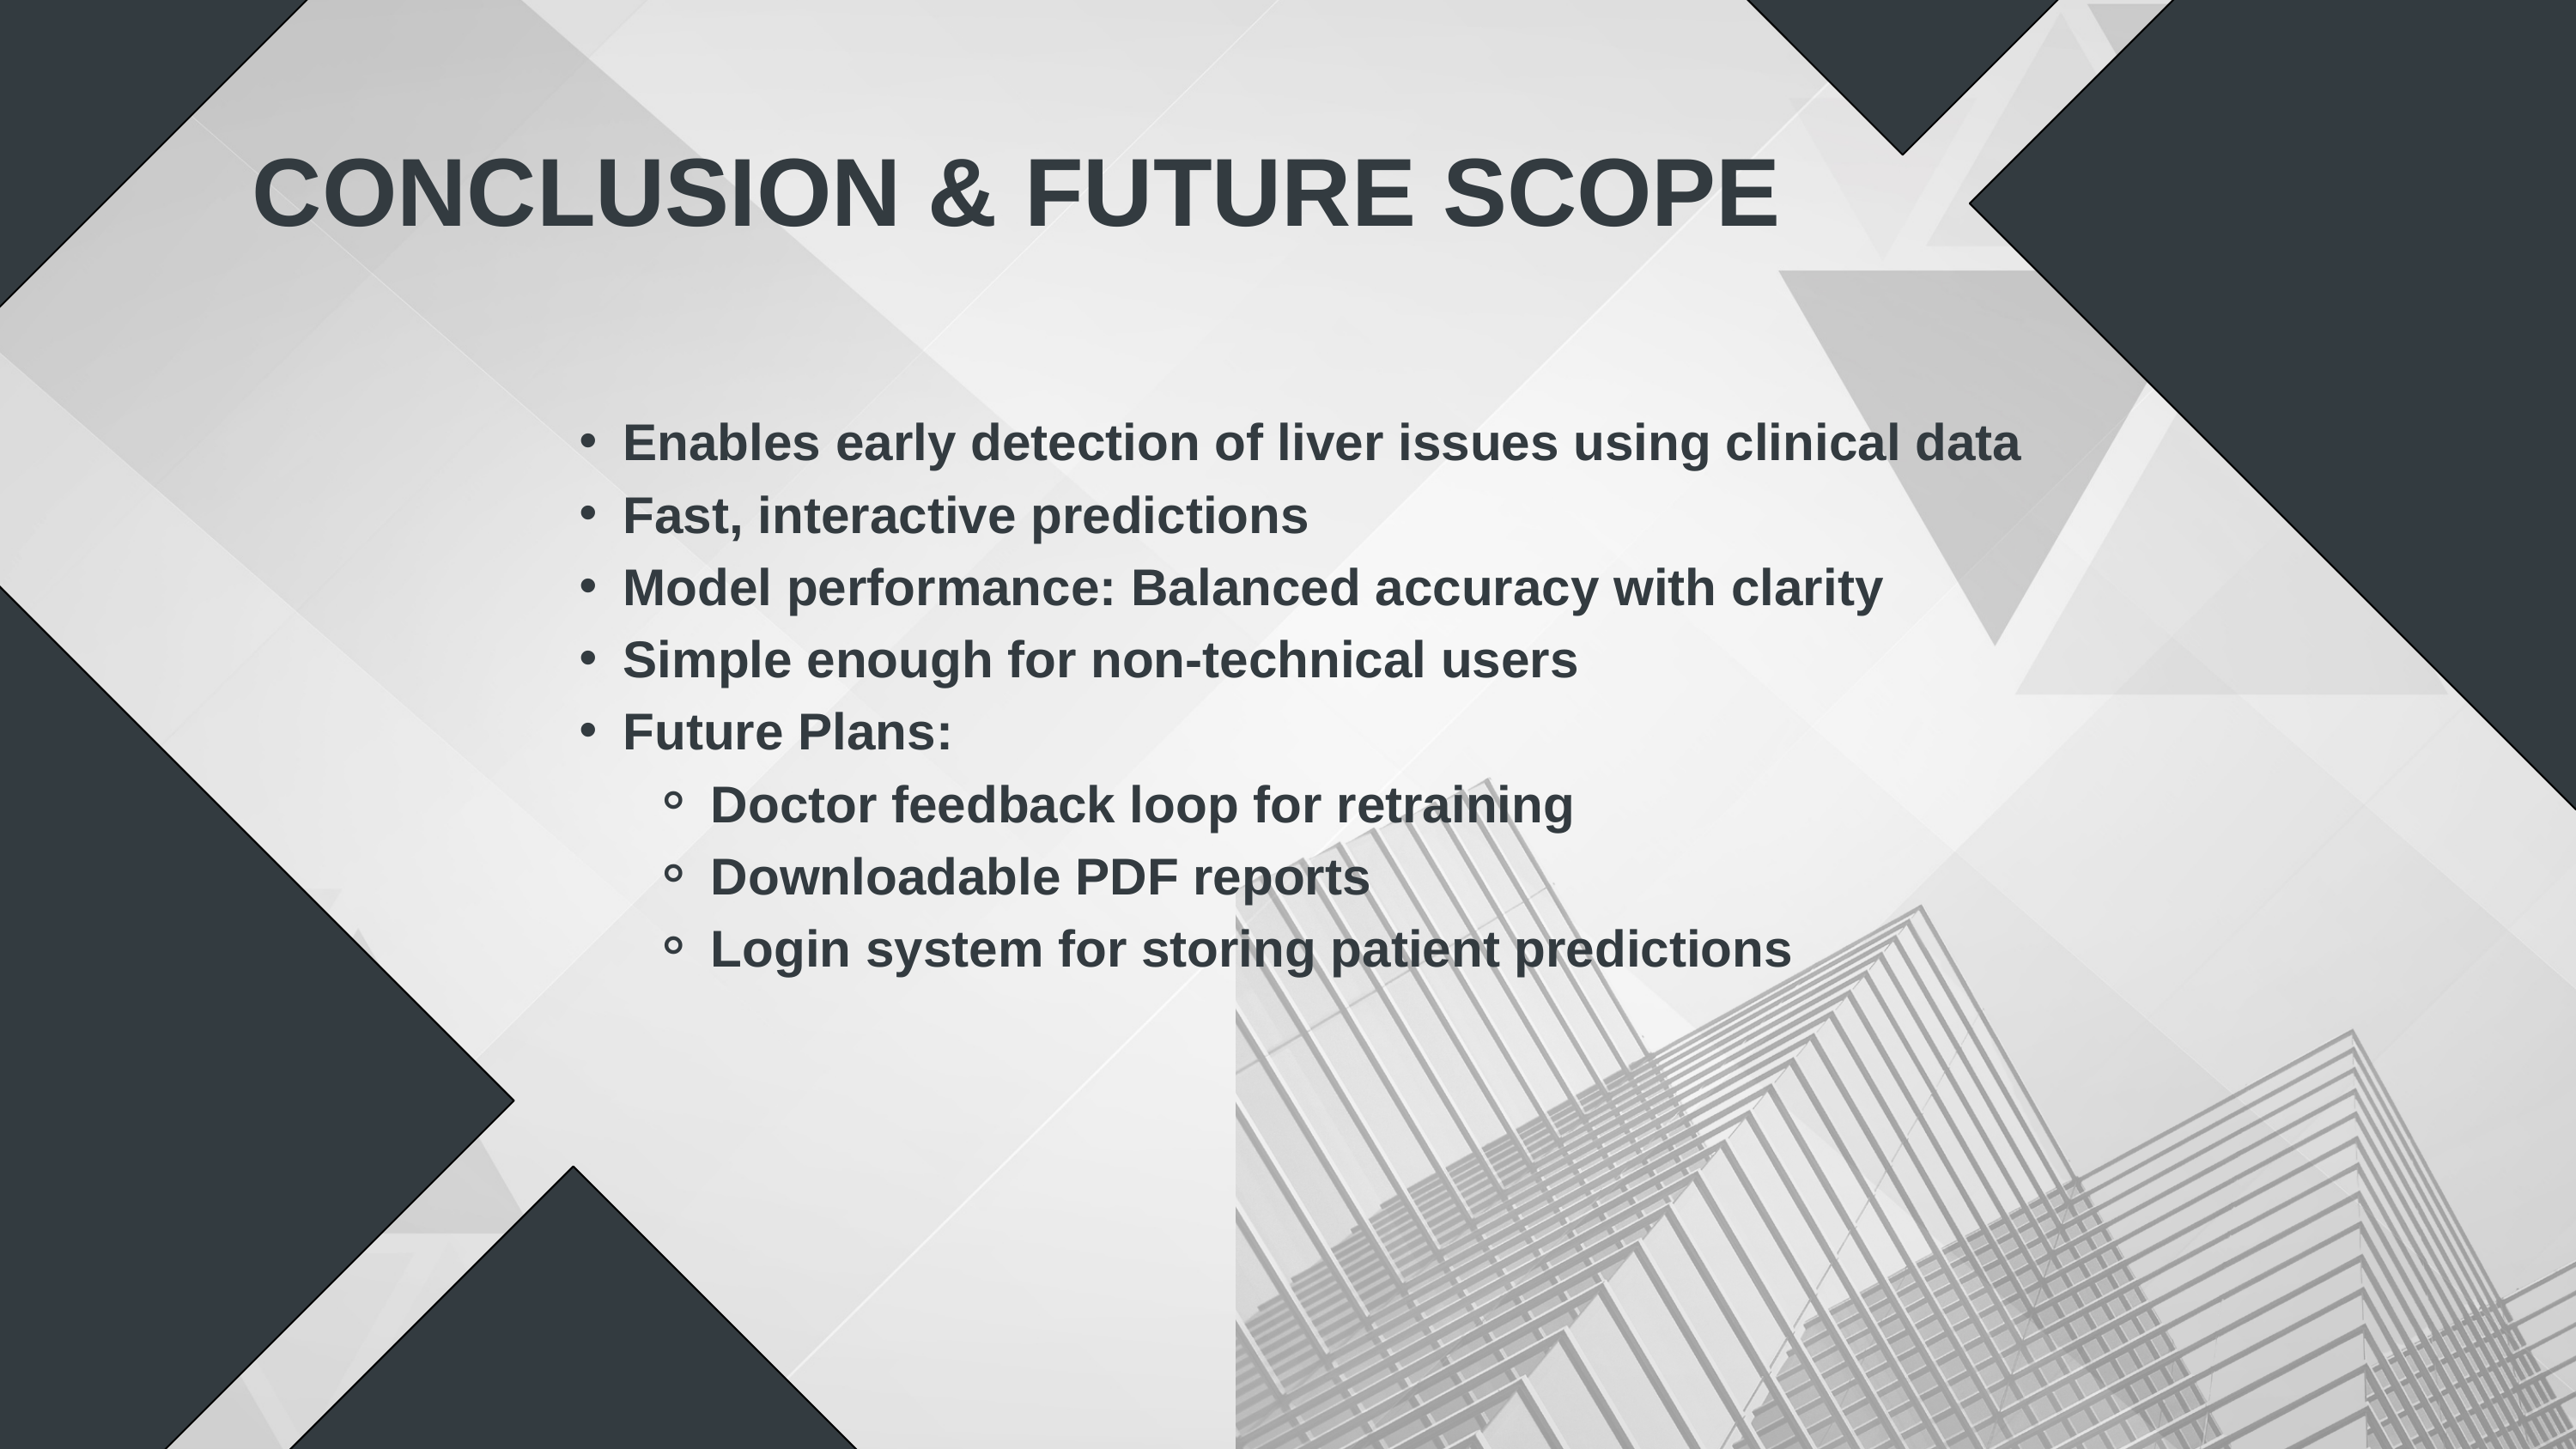

CONCLUSION & FUTURE SCOPE
Enables early detection of liver issues using clinical data
Fast, interactive predictions
Model performance: Balanced accuracy with clarity
Simple enough for non-technical users
Future Plans:
Doctor feedback loop for retraining
Downloadable PDF reports
Login system for storing patient predictions